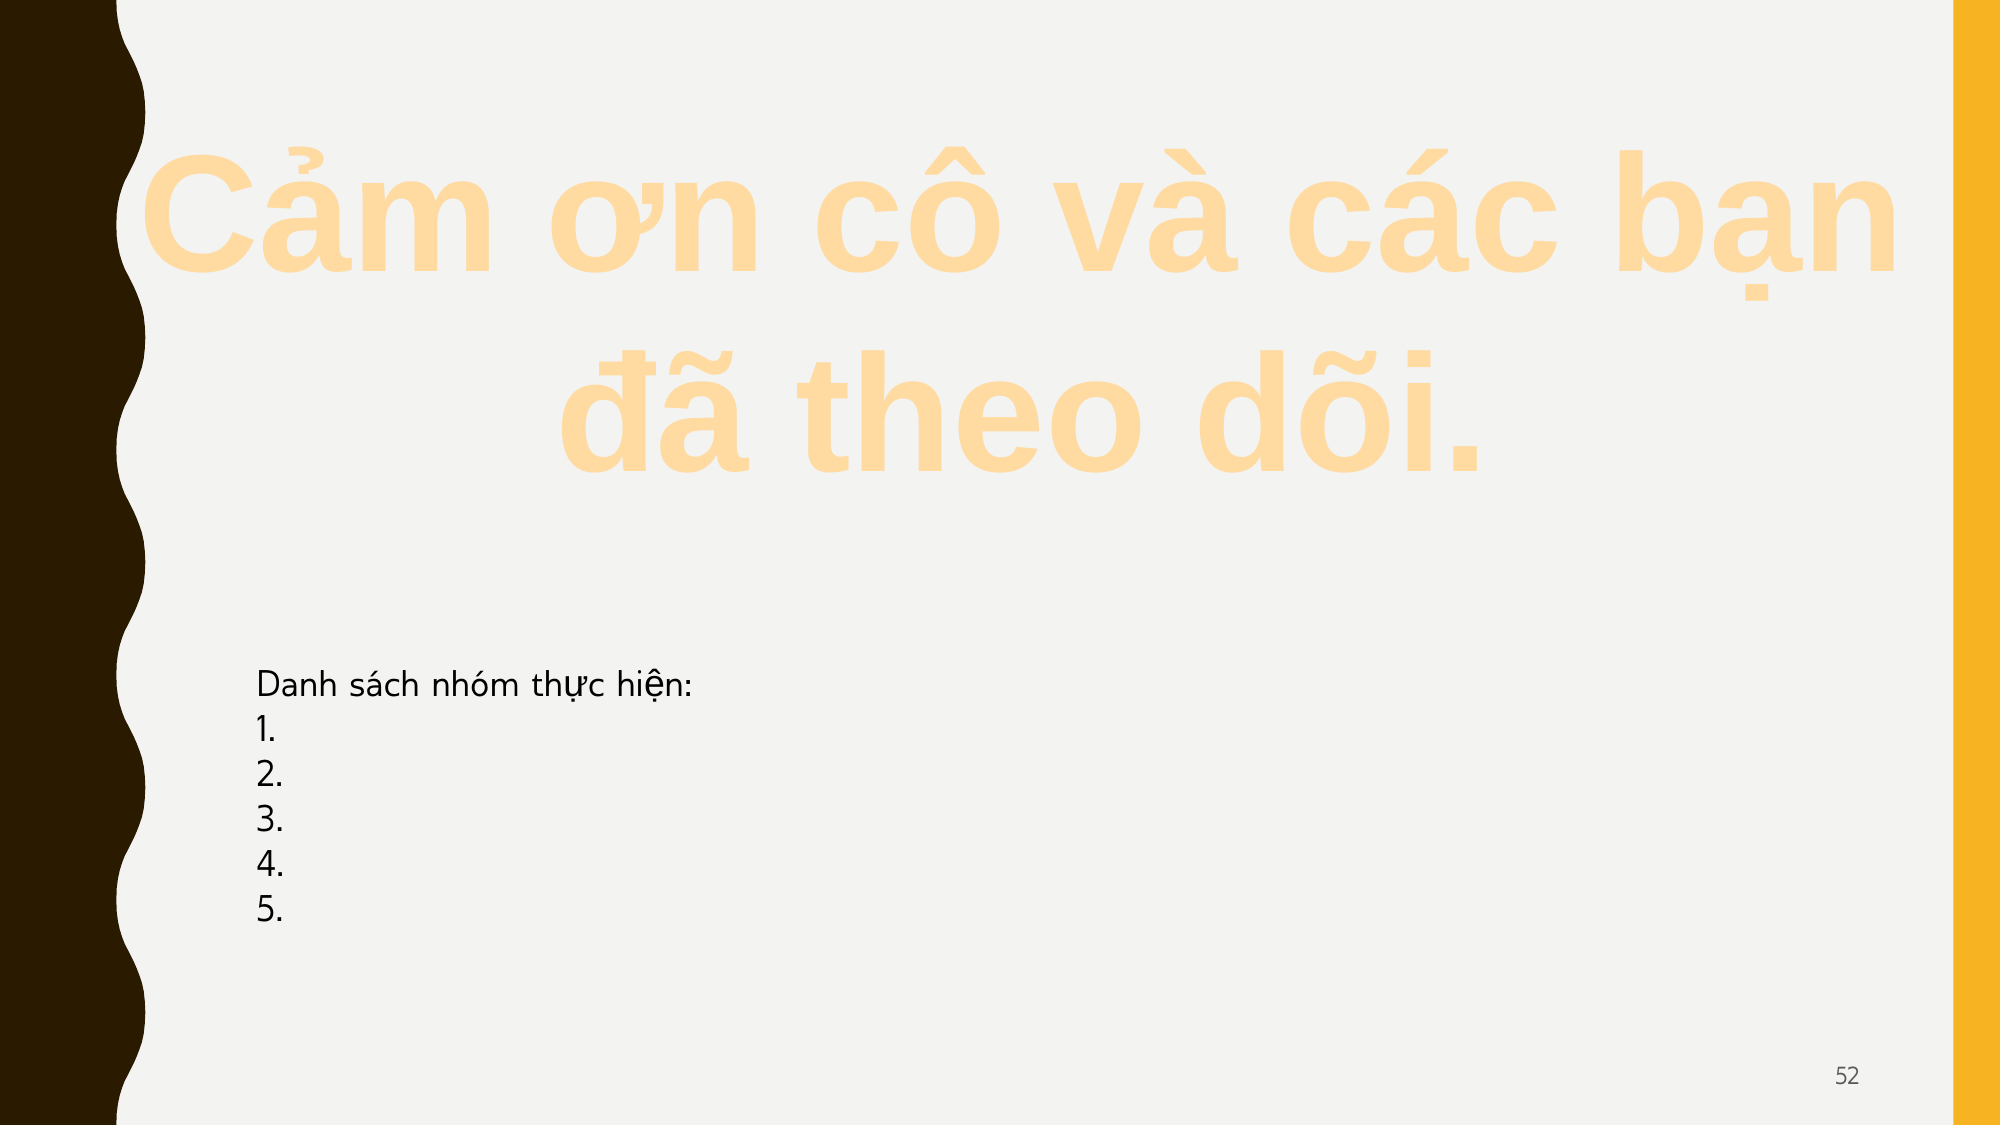

Cảm ơn cô và các bạn
đã theo dõi.
Danh sách nhóm thực hiện:
1.
2.
3.
4.
5.
52